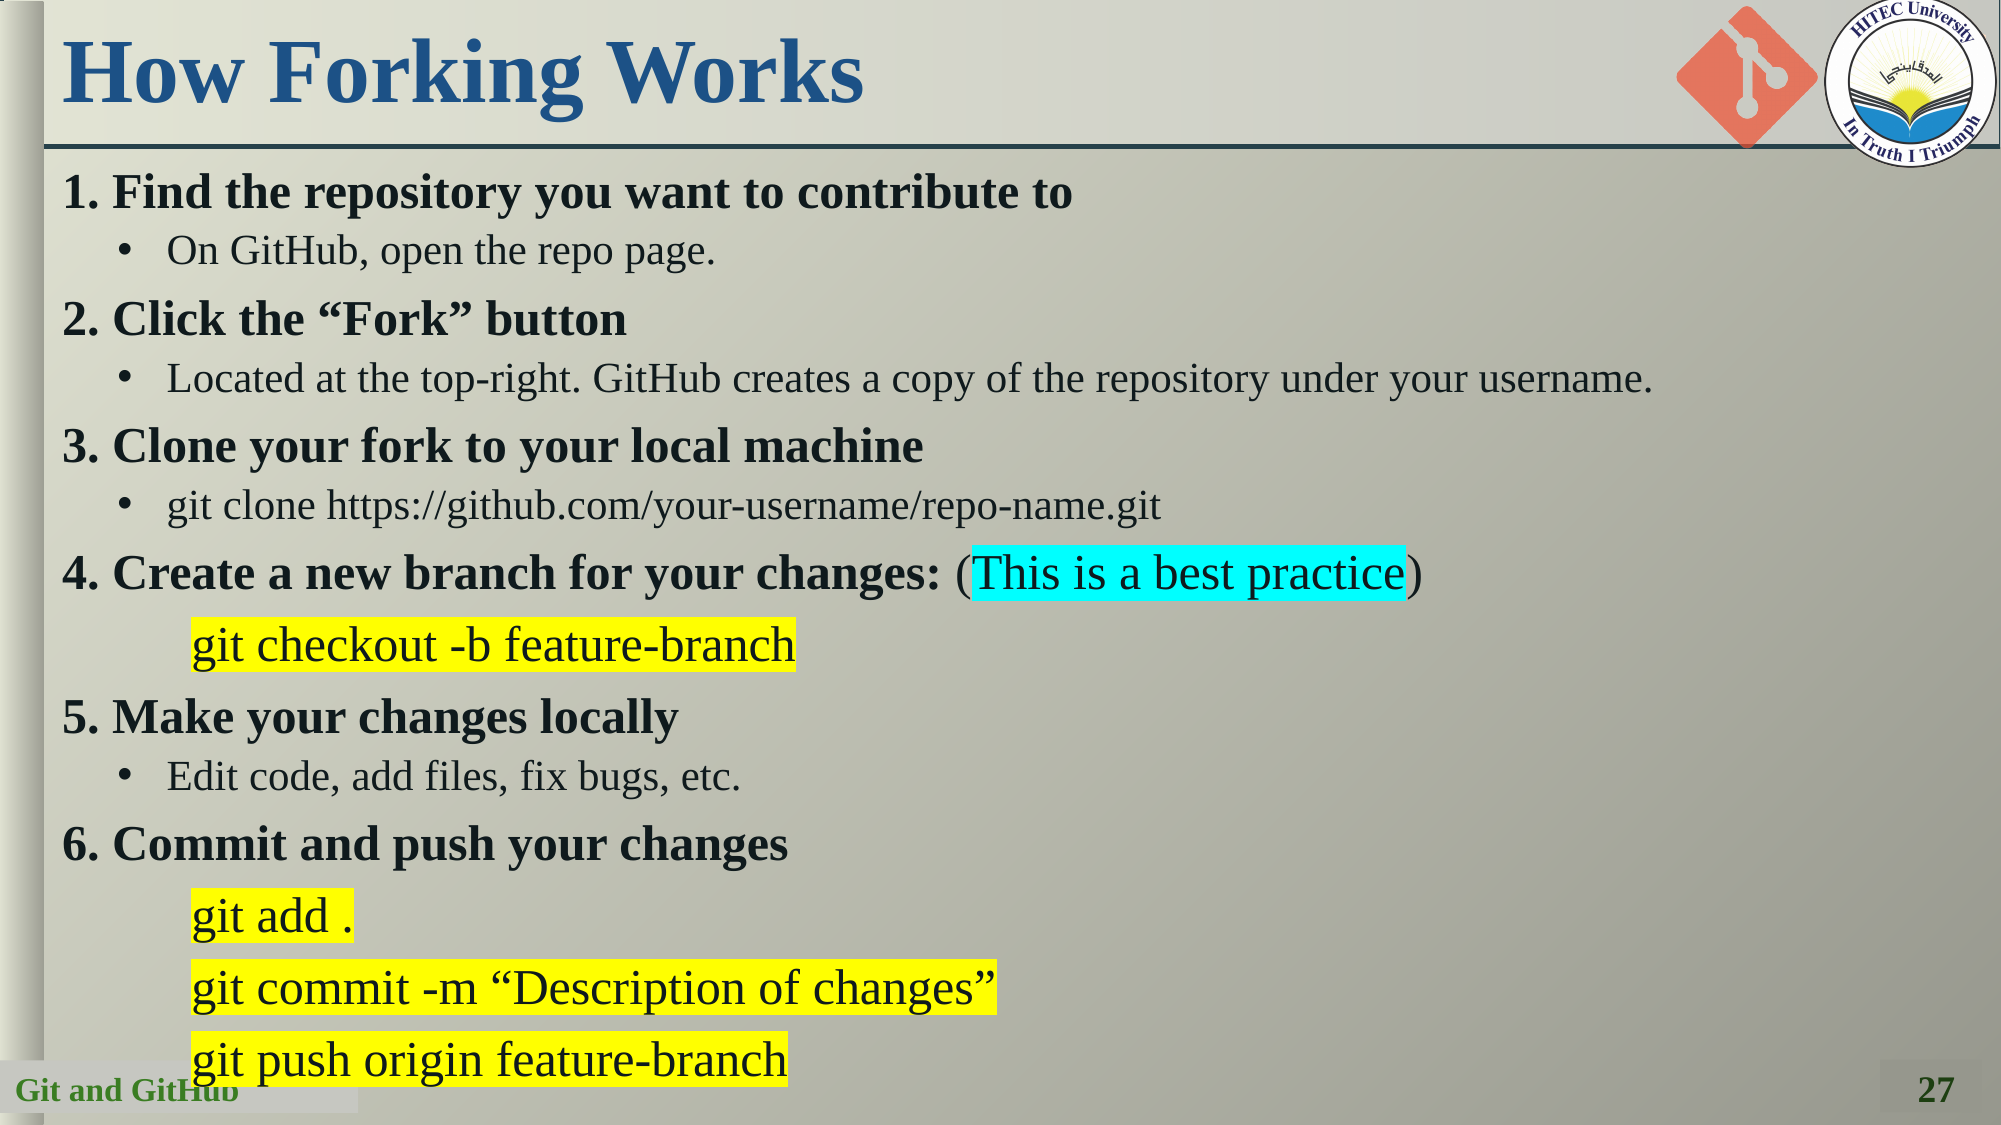

# How Forking Works
1. Find the repository you want to contribute to
On GitHub, open the repo page.
2. Click the “Fork” button
Located at the top-right. GitHub creates a copy of the repository under your username.
3. Clone your fork to your local machine
git clone https://github.com/your-username/repo-name.git
4. Create a new branch for your changes: (This is a best practice)
			git checkout -b feature-branch
5. Make your changes locally
Edit code, add files, fix bugs, etc.
6. Commit and push your changes
		git add .
		git commit -m “Description of changes”
		git push origin feature-branch
27